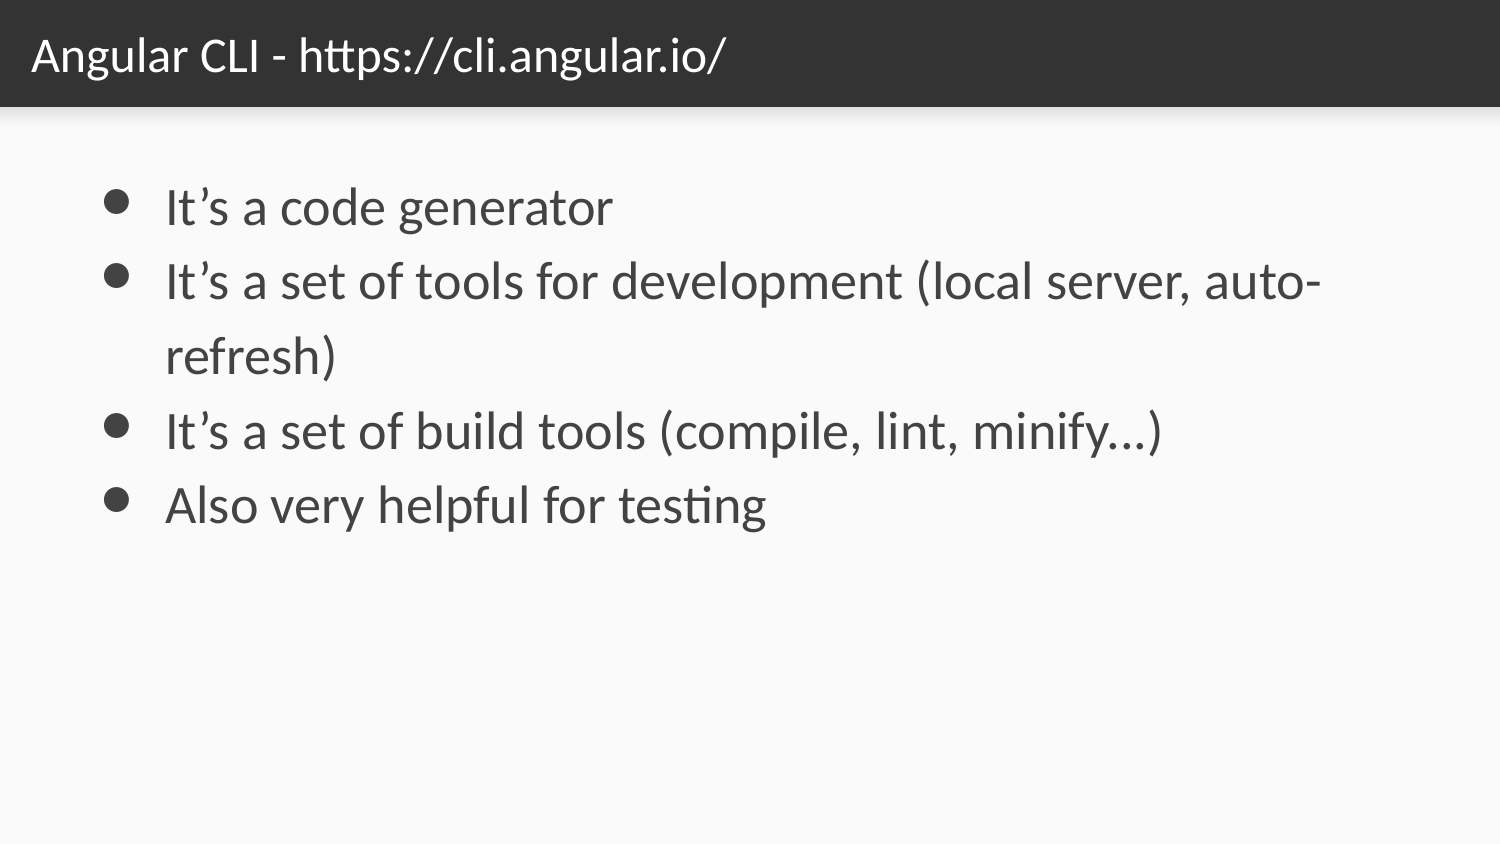

# Angular CLI - https://cli.angular.io/
It’s a code generator
It’s a set of tools for development (local server, auto-refresh)
It’s a set of build tools (compile, lint, minify...)
Also very helpful for testing